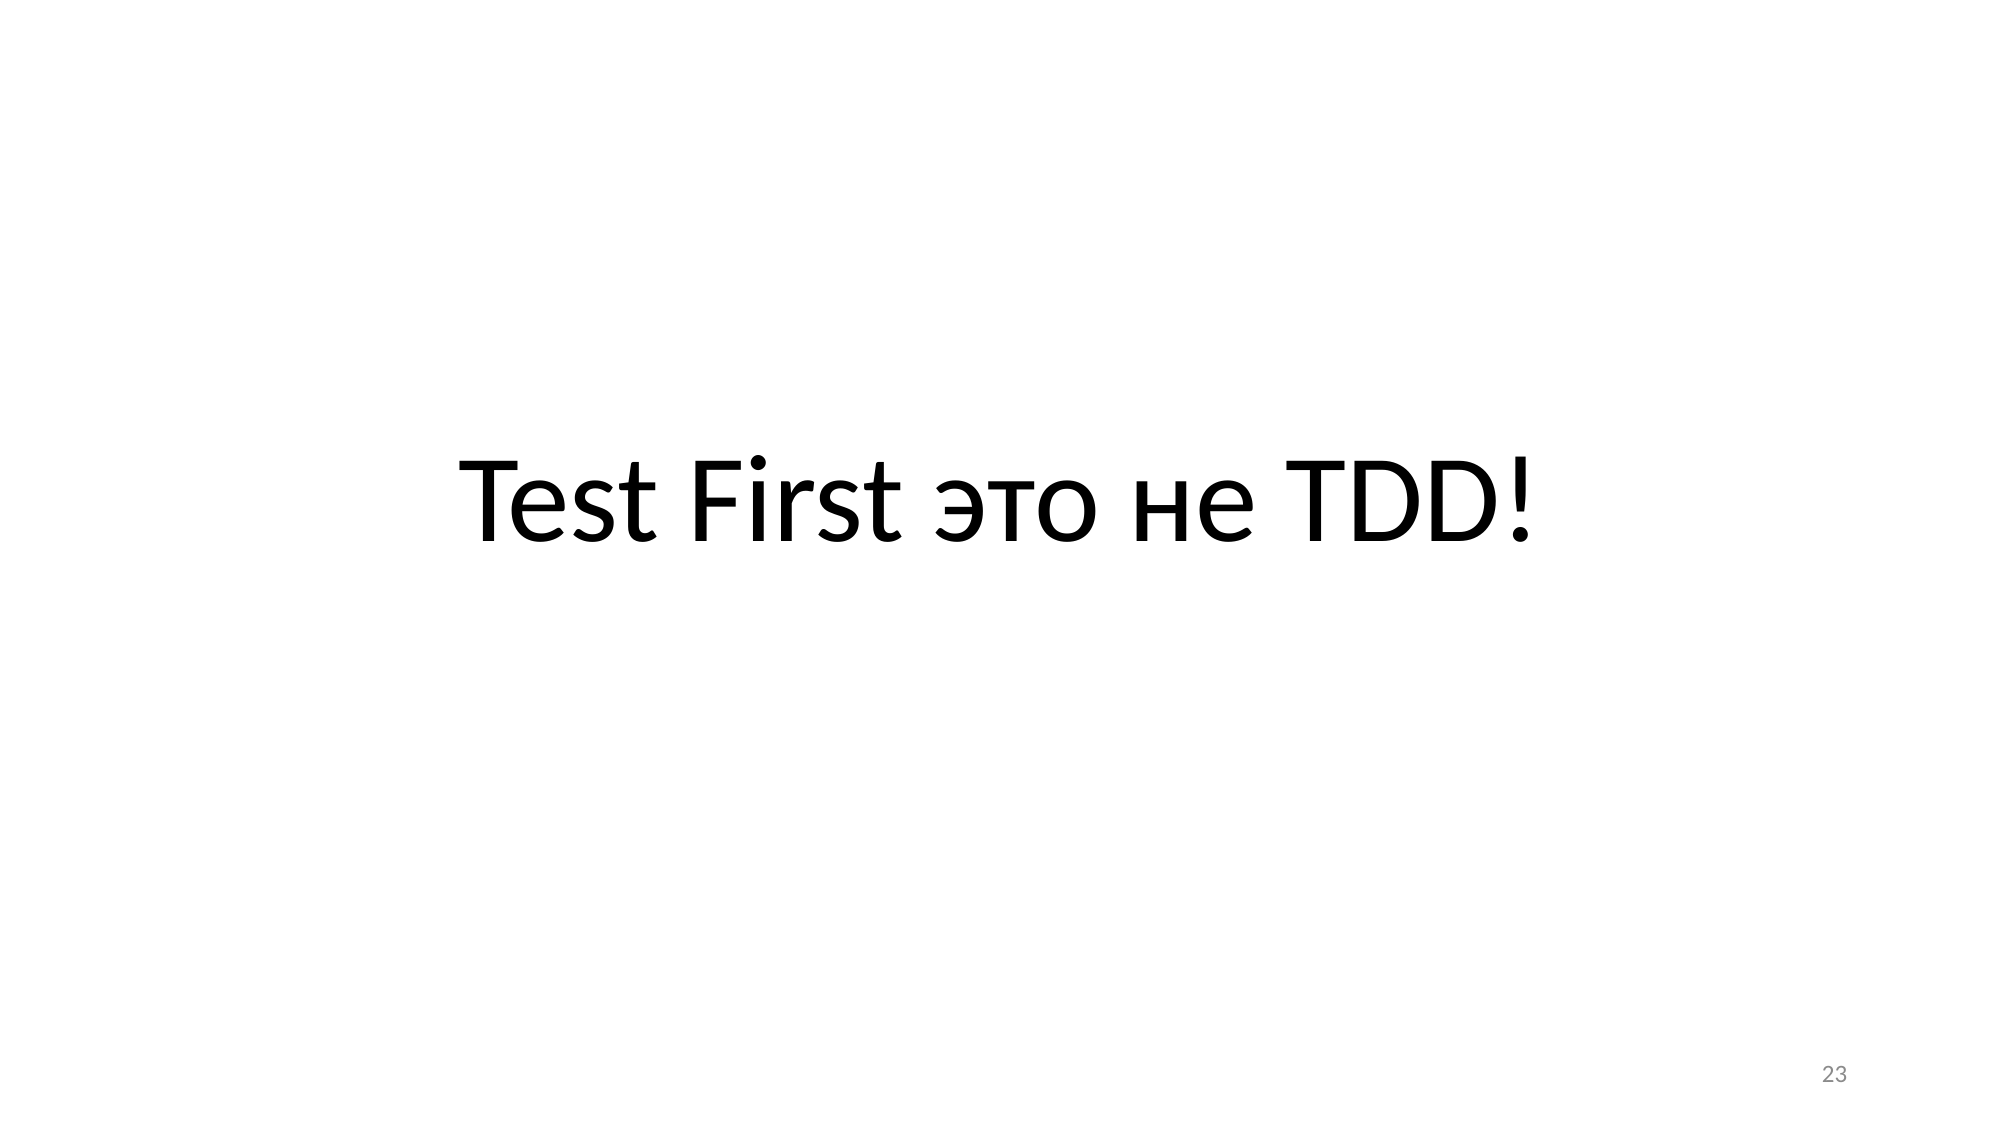

# Test First это не TDD!

23